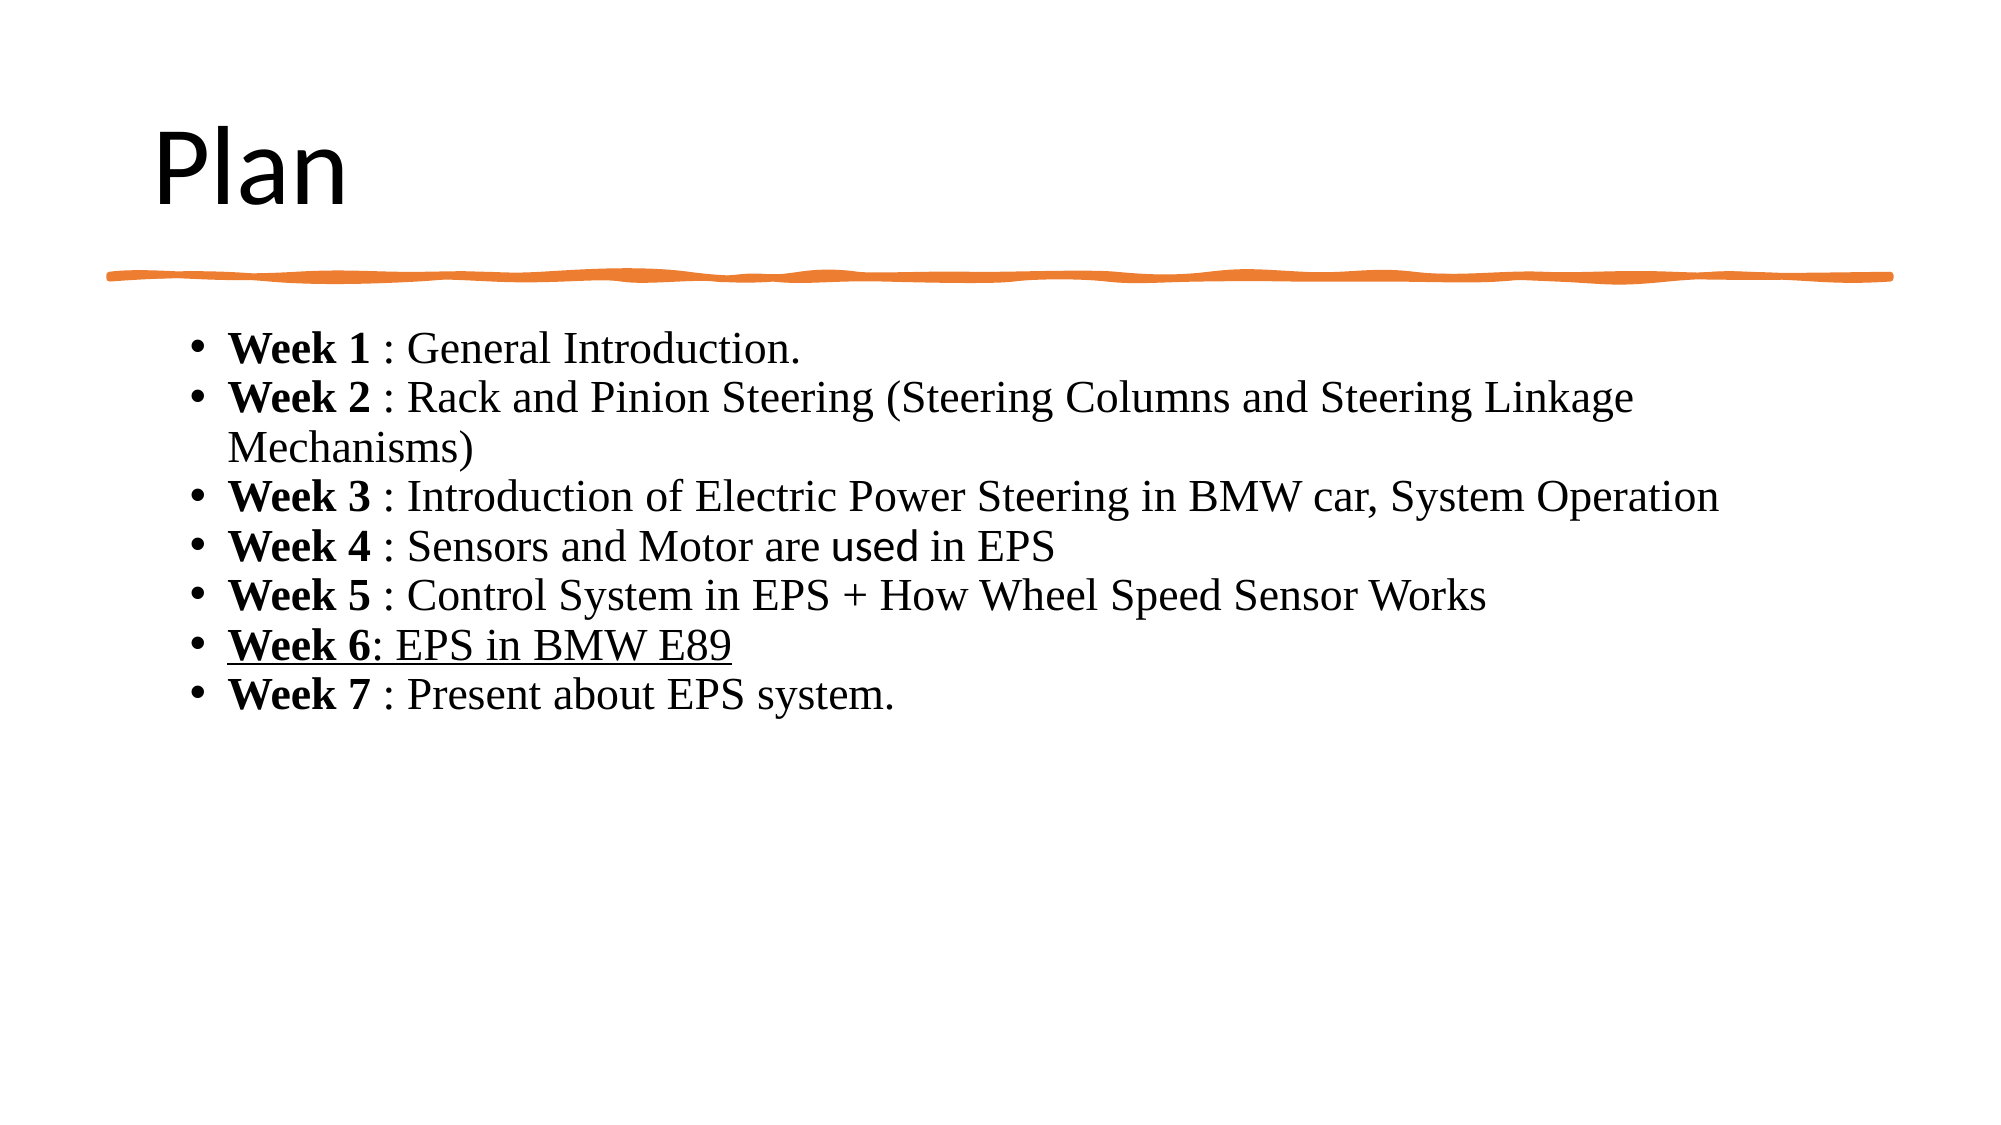

# Plan

Week 1 : General Introduction.
Week 2 : Rack and Pinion Steering (Steering Columns and Steering Linkage Mechanisms)
Week 3 : Introduction of Electric Power Steering in BMW car, System Operation
Week 4 : Sensors and Motor are used in EPS
Week 5 : Control System in EPS + How Wheel Speed Sensor Works
Week 6: EPS in BMW E89
Week 7 : Present about EPS system.